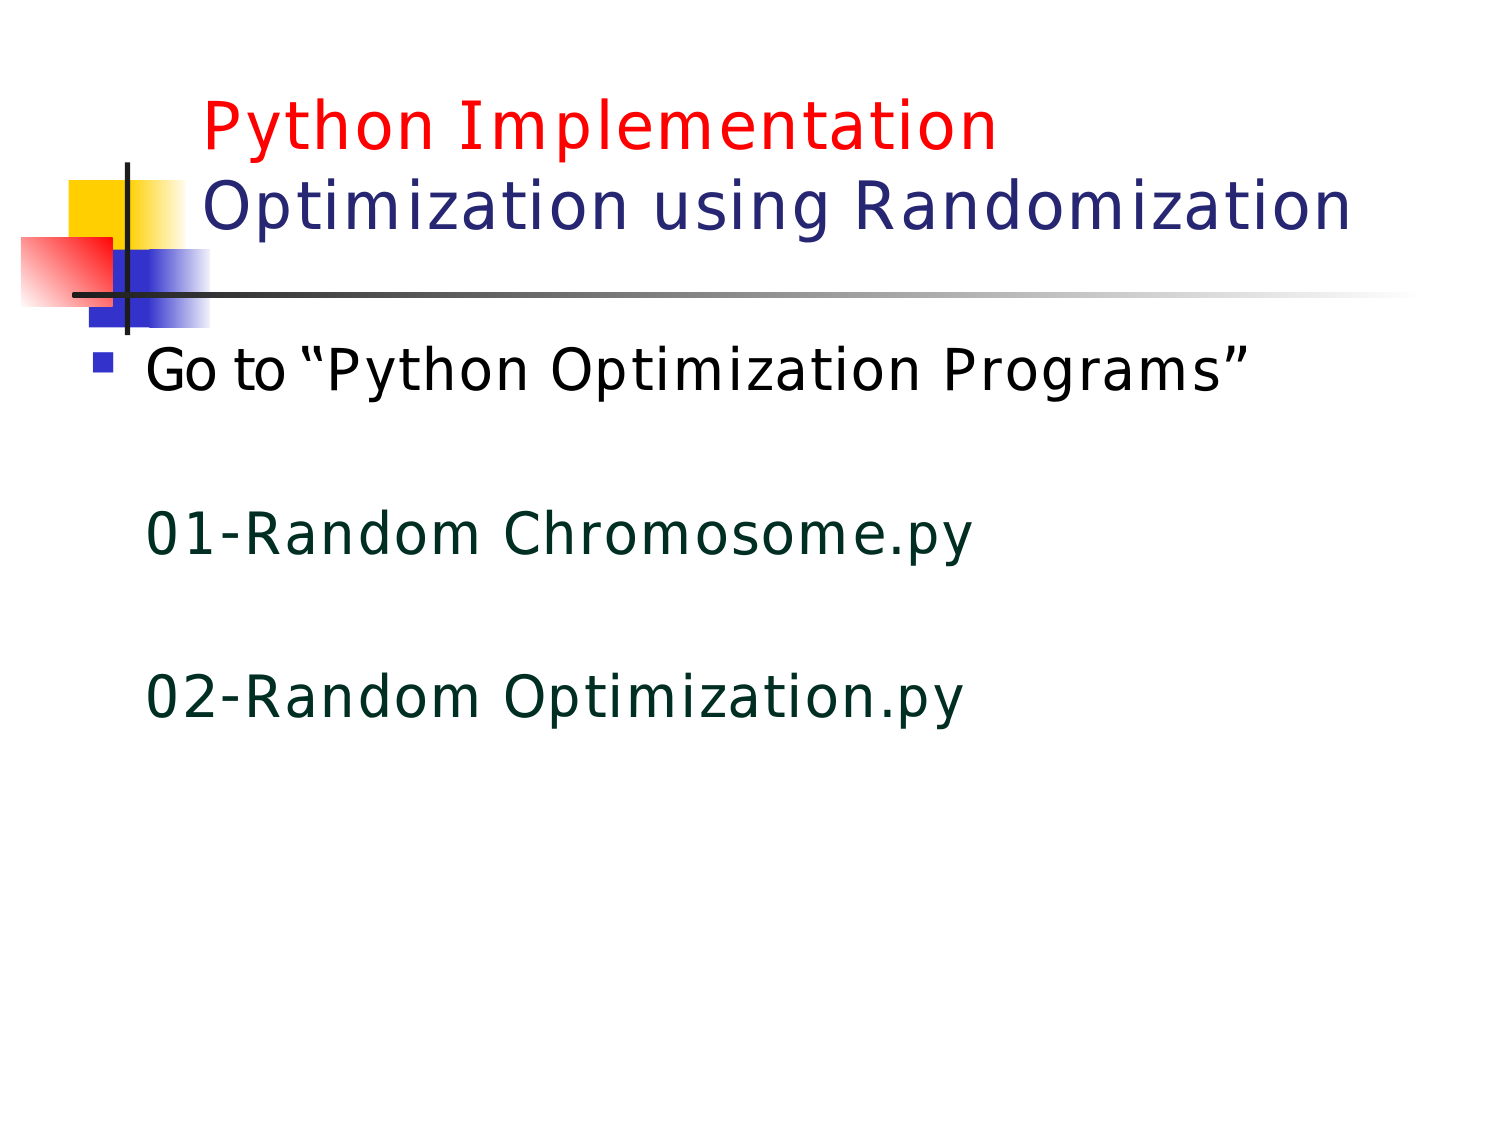

# Python Implementation Optimization using Randomization
Go to “Python Optimization Programs”

	01-Random Chromosome.py

	02-Random Optimization.py